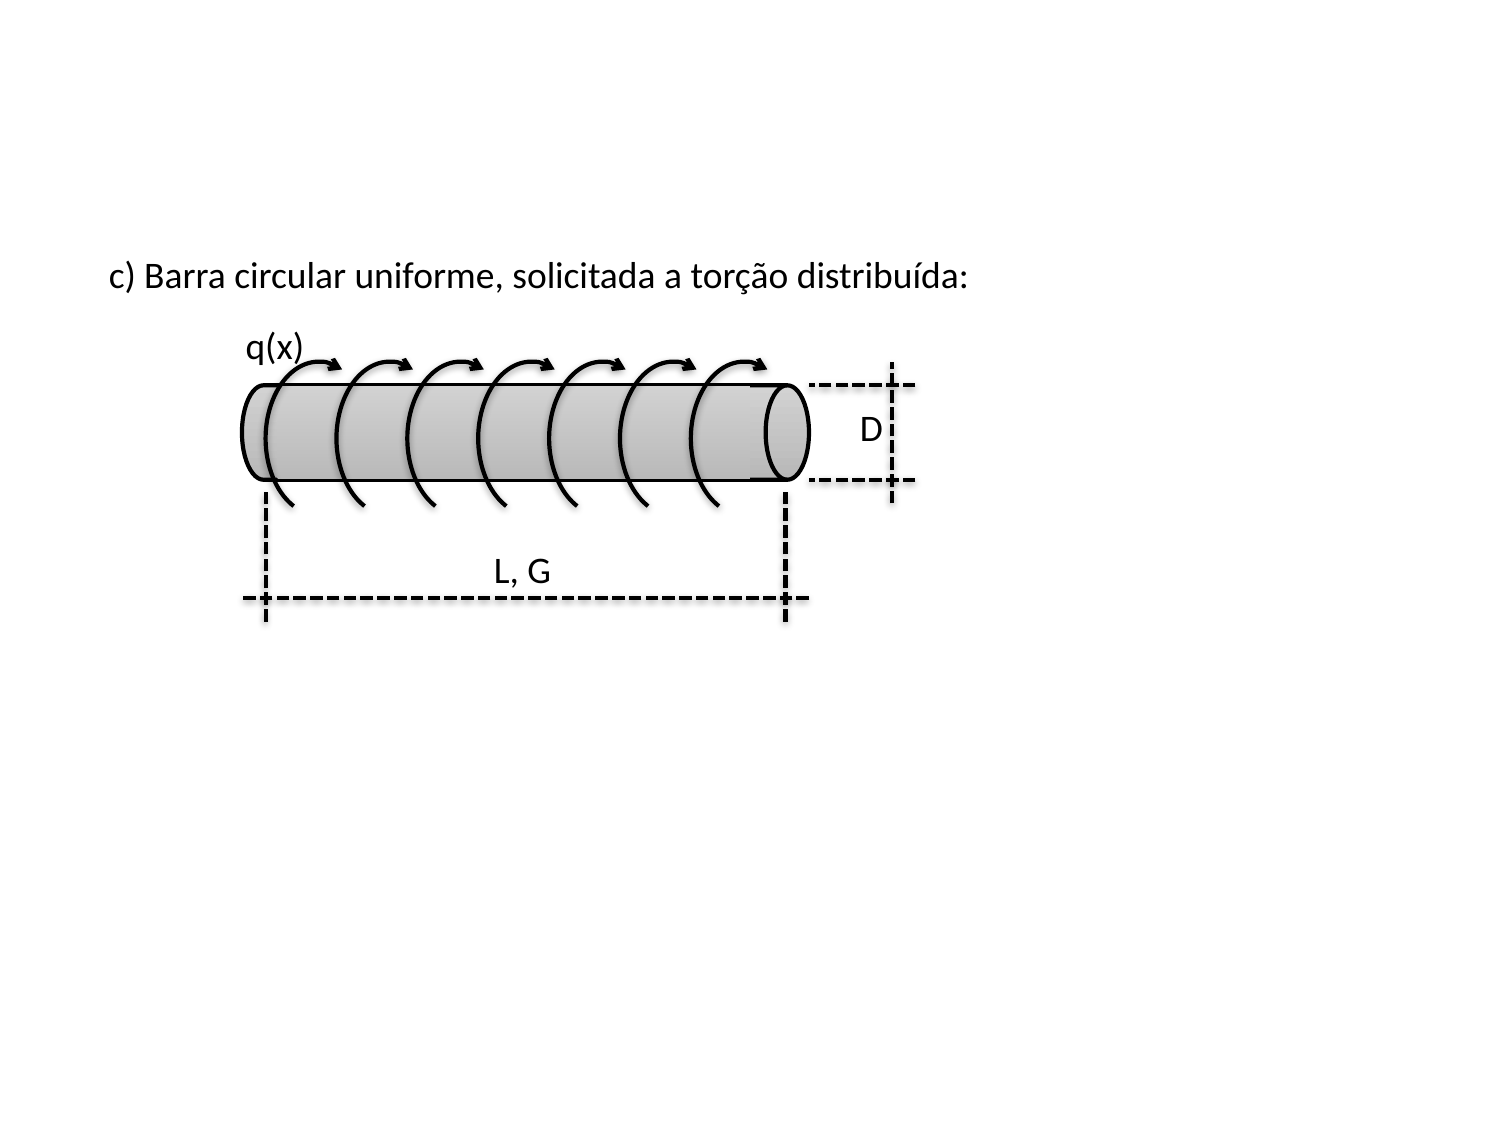

c) Barra circular uniforme, solicitada a torção distribuída:
q(x)

D
L, G